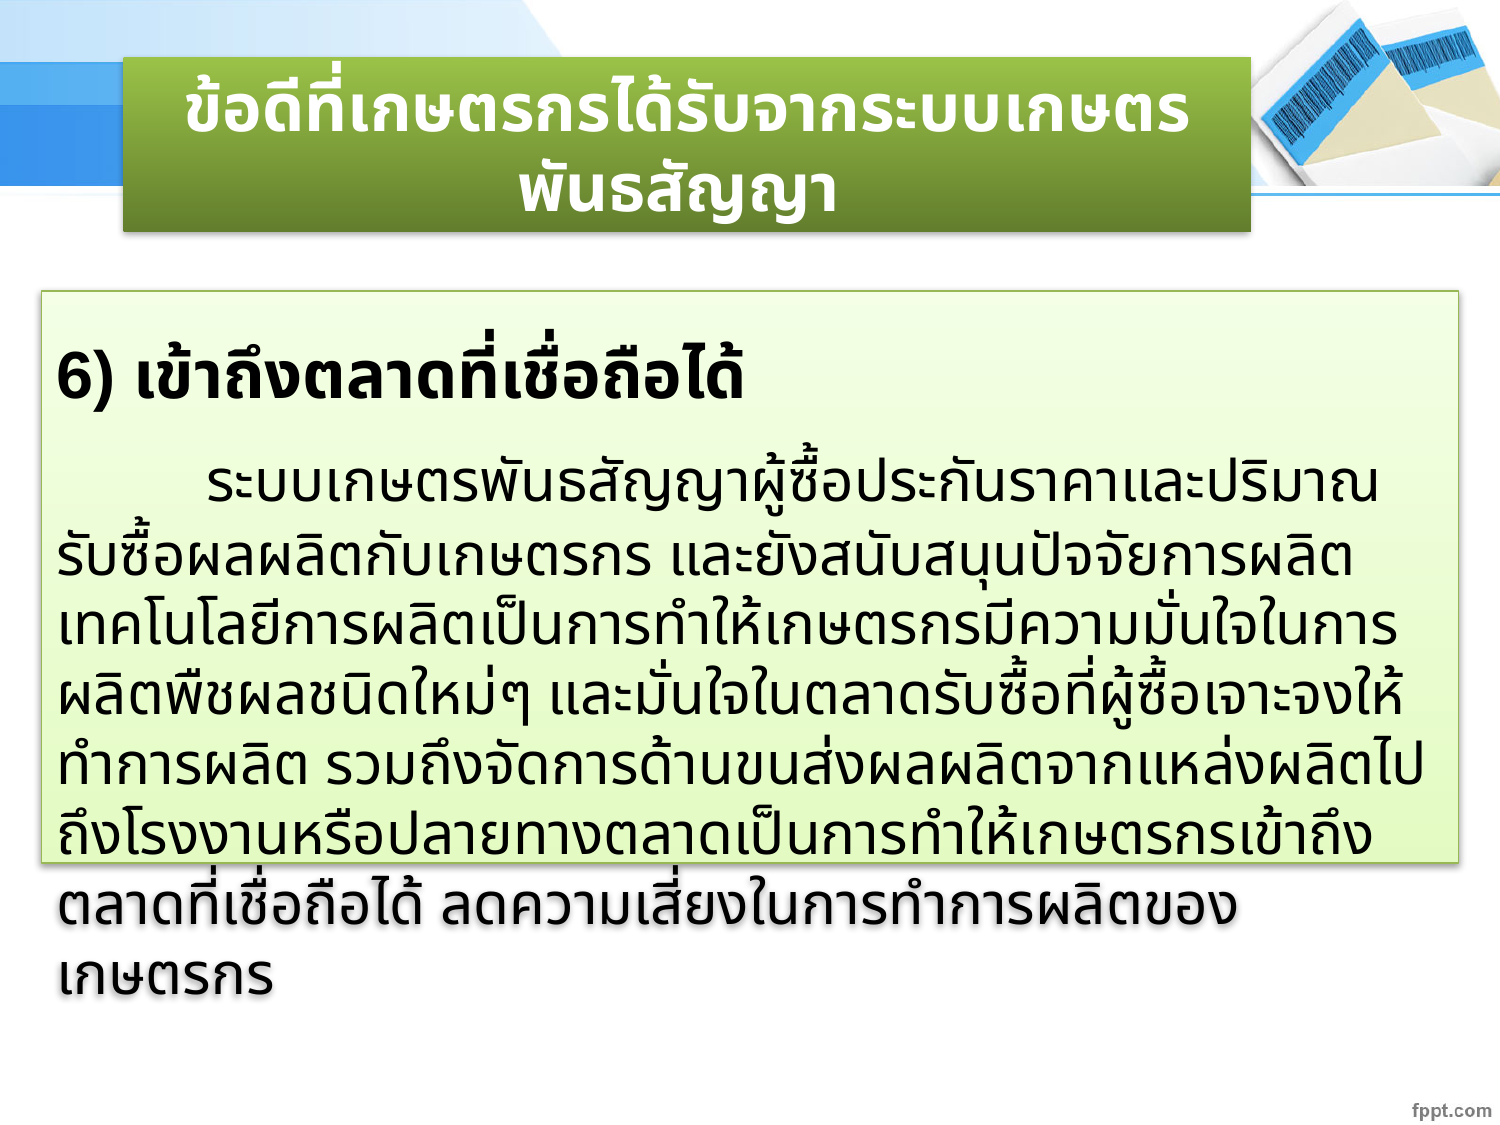

ข้อดีที่เกษตรกรได้รับจากระบบเกษตรพันธสัญญา

6) เข้าถึงตลาดที่เชื่อถือได้
	ระบบเกษตรพันธสัญญาผู้ซื้อประกันราคาและปริมาณรับซื้อผลผลิตกับเกษตรกร และยังสนับสนุนปัจจัยการผลิต เทคโนโลยีการผลิตเป็นการทำให้เกษตรกรมีความมั่นใจในการผลิตพืชผลชนิดใหม่ๆ และมั่นใจในตลาดรับซื้อที่ผู้ซื้อเจาะจงให้ทำการผลิต รวมถึงจัดการด้านขนส่งผลผลิตจากแหล่งผลิตไปถึงโรงงานหรือปลายทางตลาดเป็นการทำให้เกษตรกรเข้าถึงตลาดที่เชื่อถือได้ ลดความเสี่ยงในการทำการผลิตของเกษตรกร